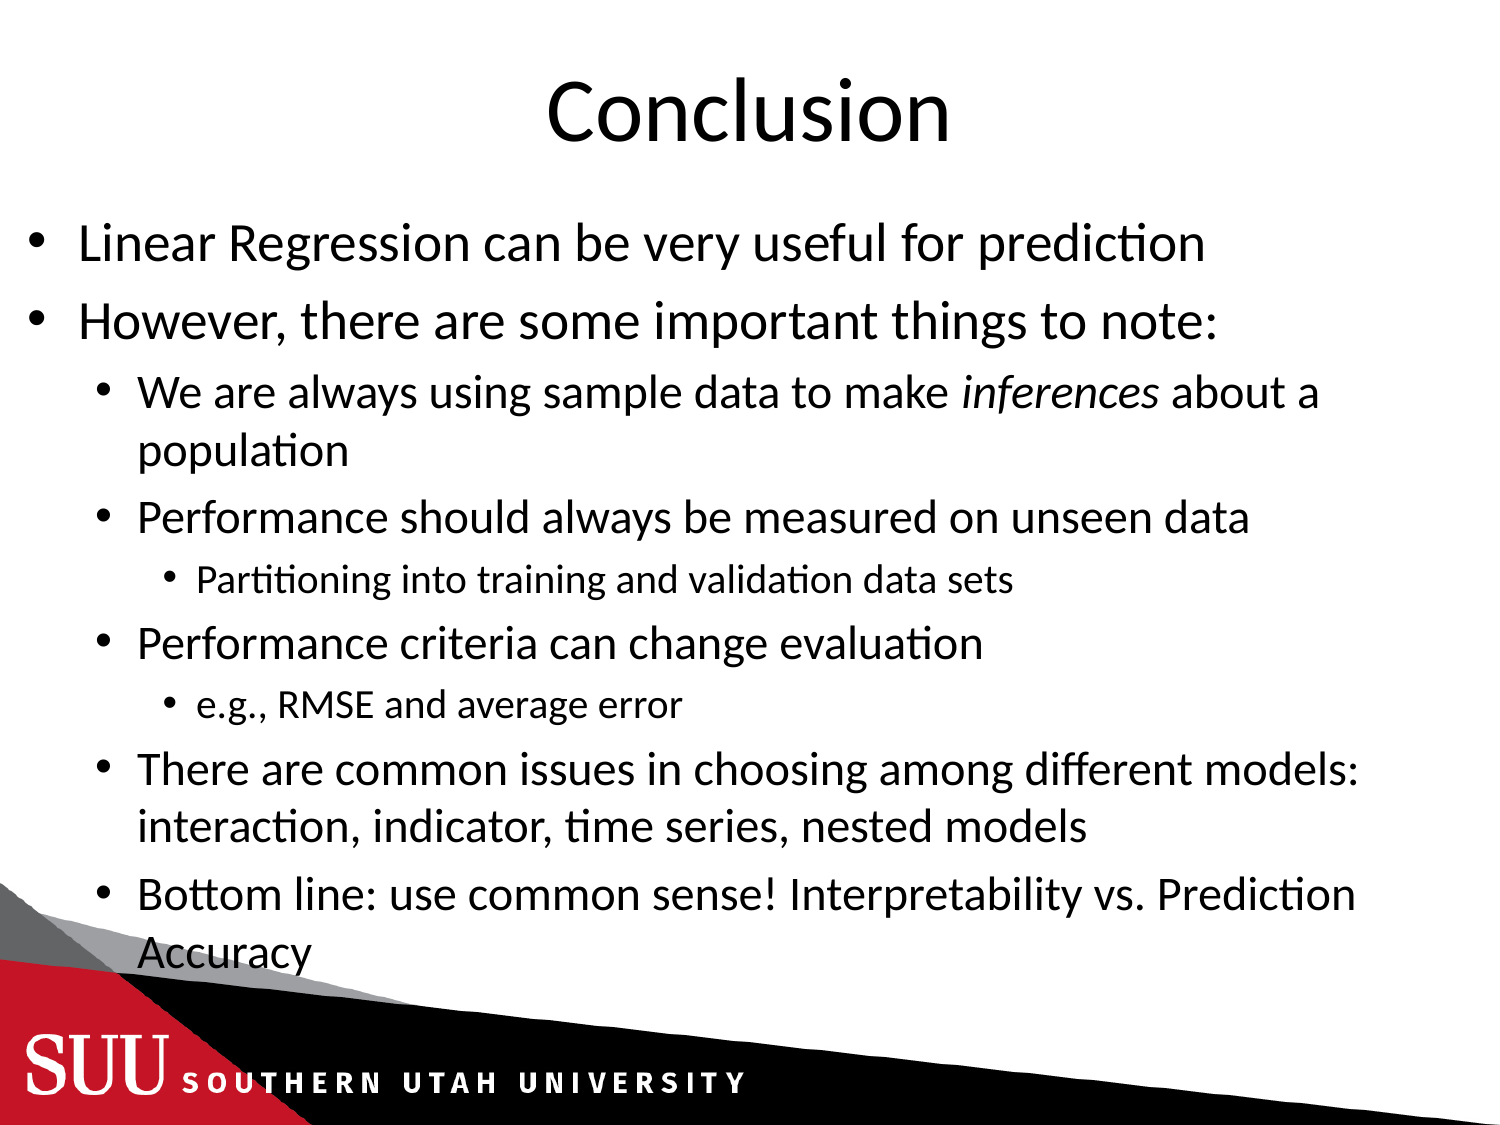

# Conclusion
Linear Regression can be very useful for prediction
However, there are some important things to note:
We are always using sample data to make inferences about a population
Performance should always be measured on unseen data
Partitioning into training and validation data sets
Performance criteria can change evaluation
e.g., RMSE and average error
There are common issues in choosing among different models: interaction, indicator, time series, nested models
Bottom line: use common sense! Interpretability vs. Prediction Accuracy